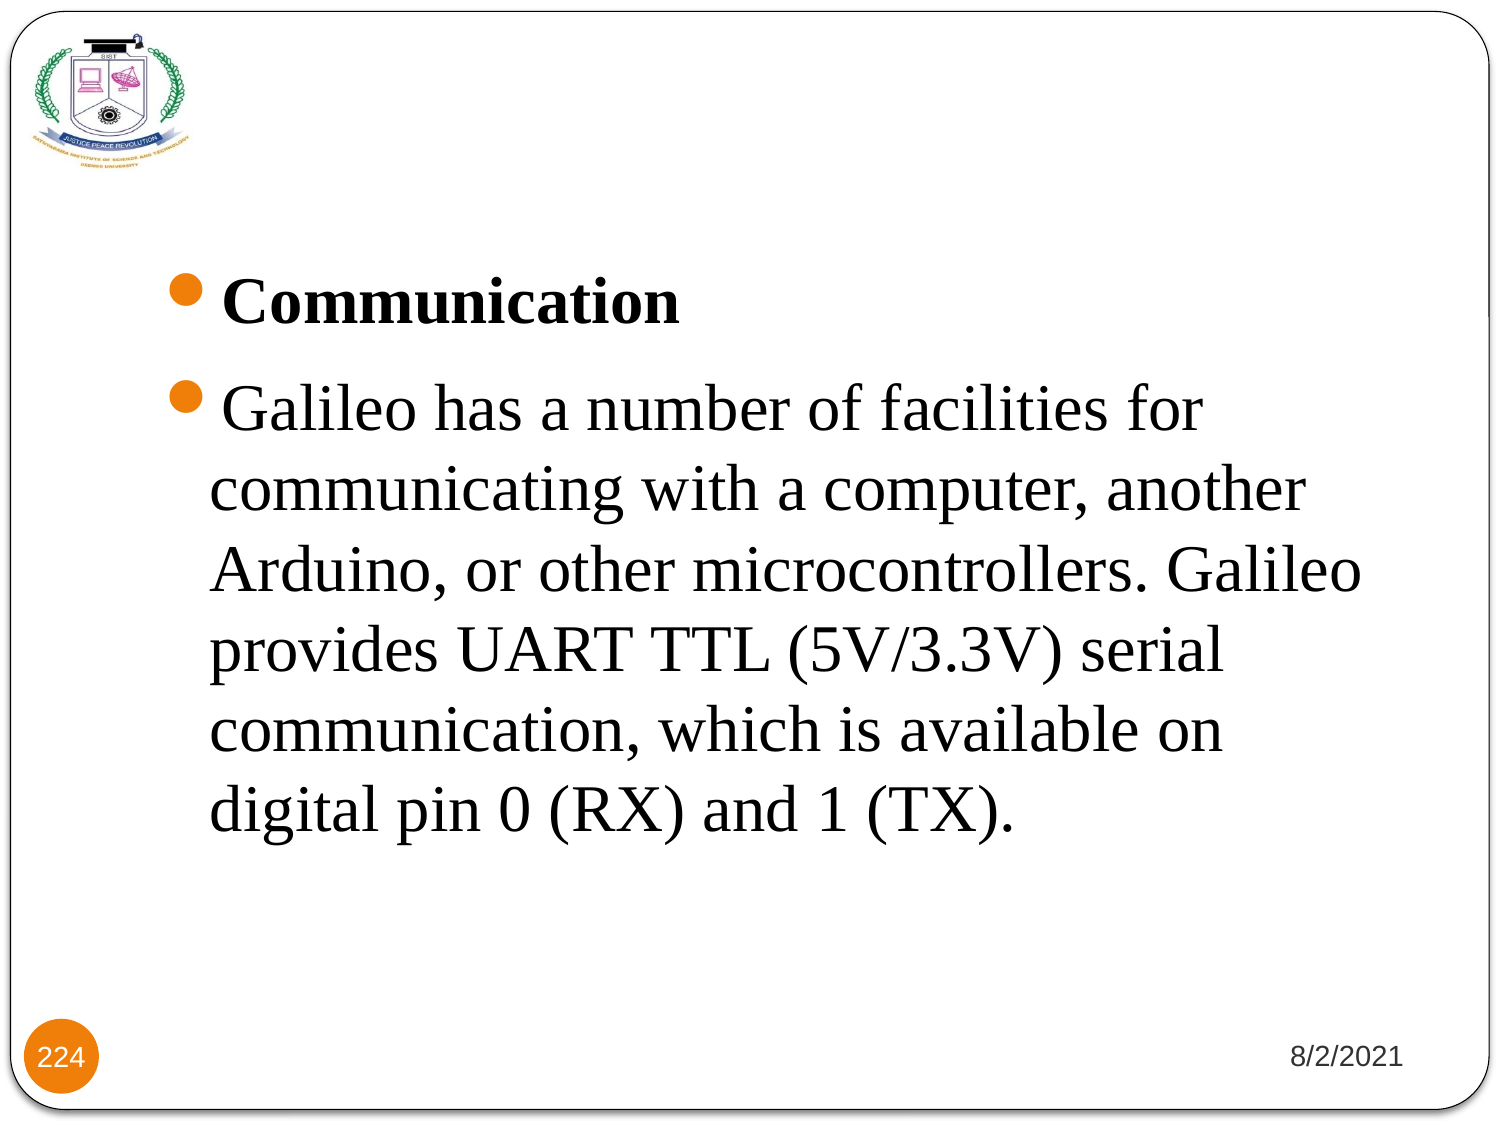

Communication
Galileo has a number of facilities for communicating with a computer, another Arduino, or other microcontrollers. Galileo provides UART TTL (5V/3.3V) serial communication, which is available on digital pin 0 (RX) and 1 (TX).
8/2/2021
224